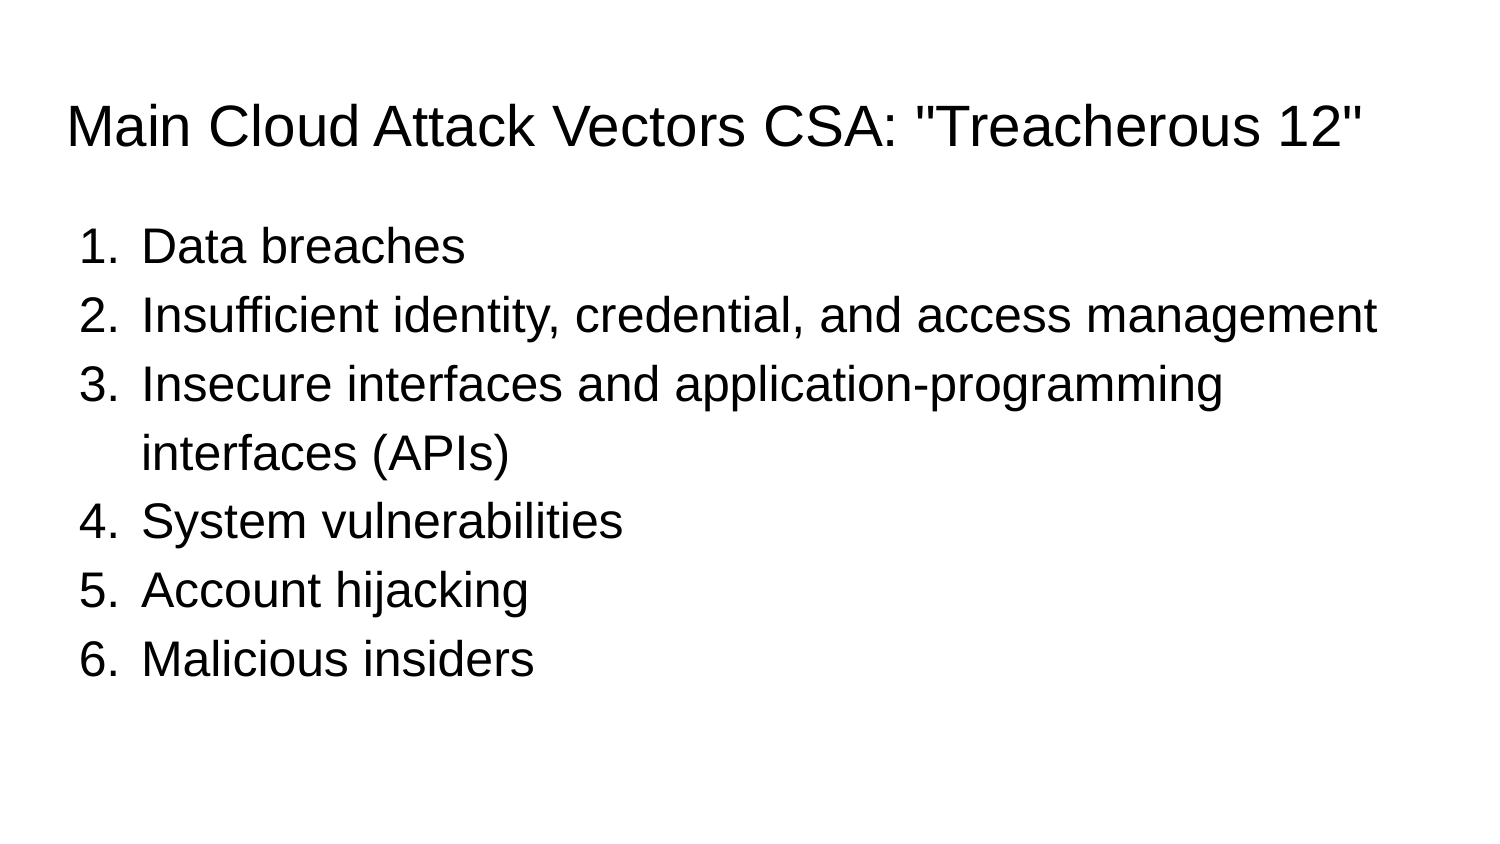

# Main Cloud Attack Vectors CSA: "Treacherous 12"

Data breaches
Insufficient identity, credential, and access management
Insecure interfaces and application-programming interfaces (APIs)
System vulnerabilities
Account hijacking
Malicious insiders